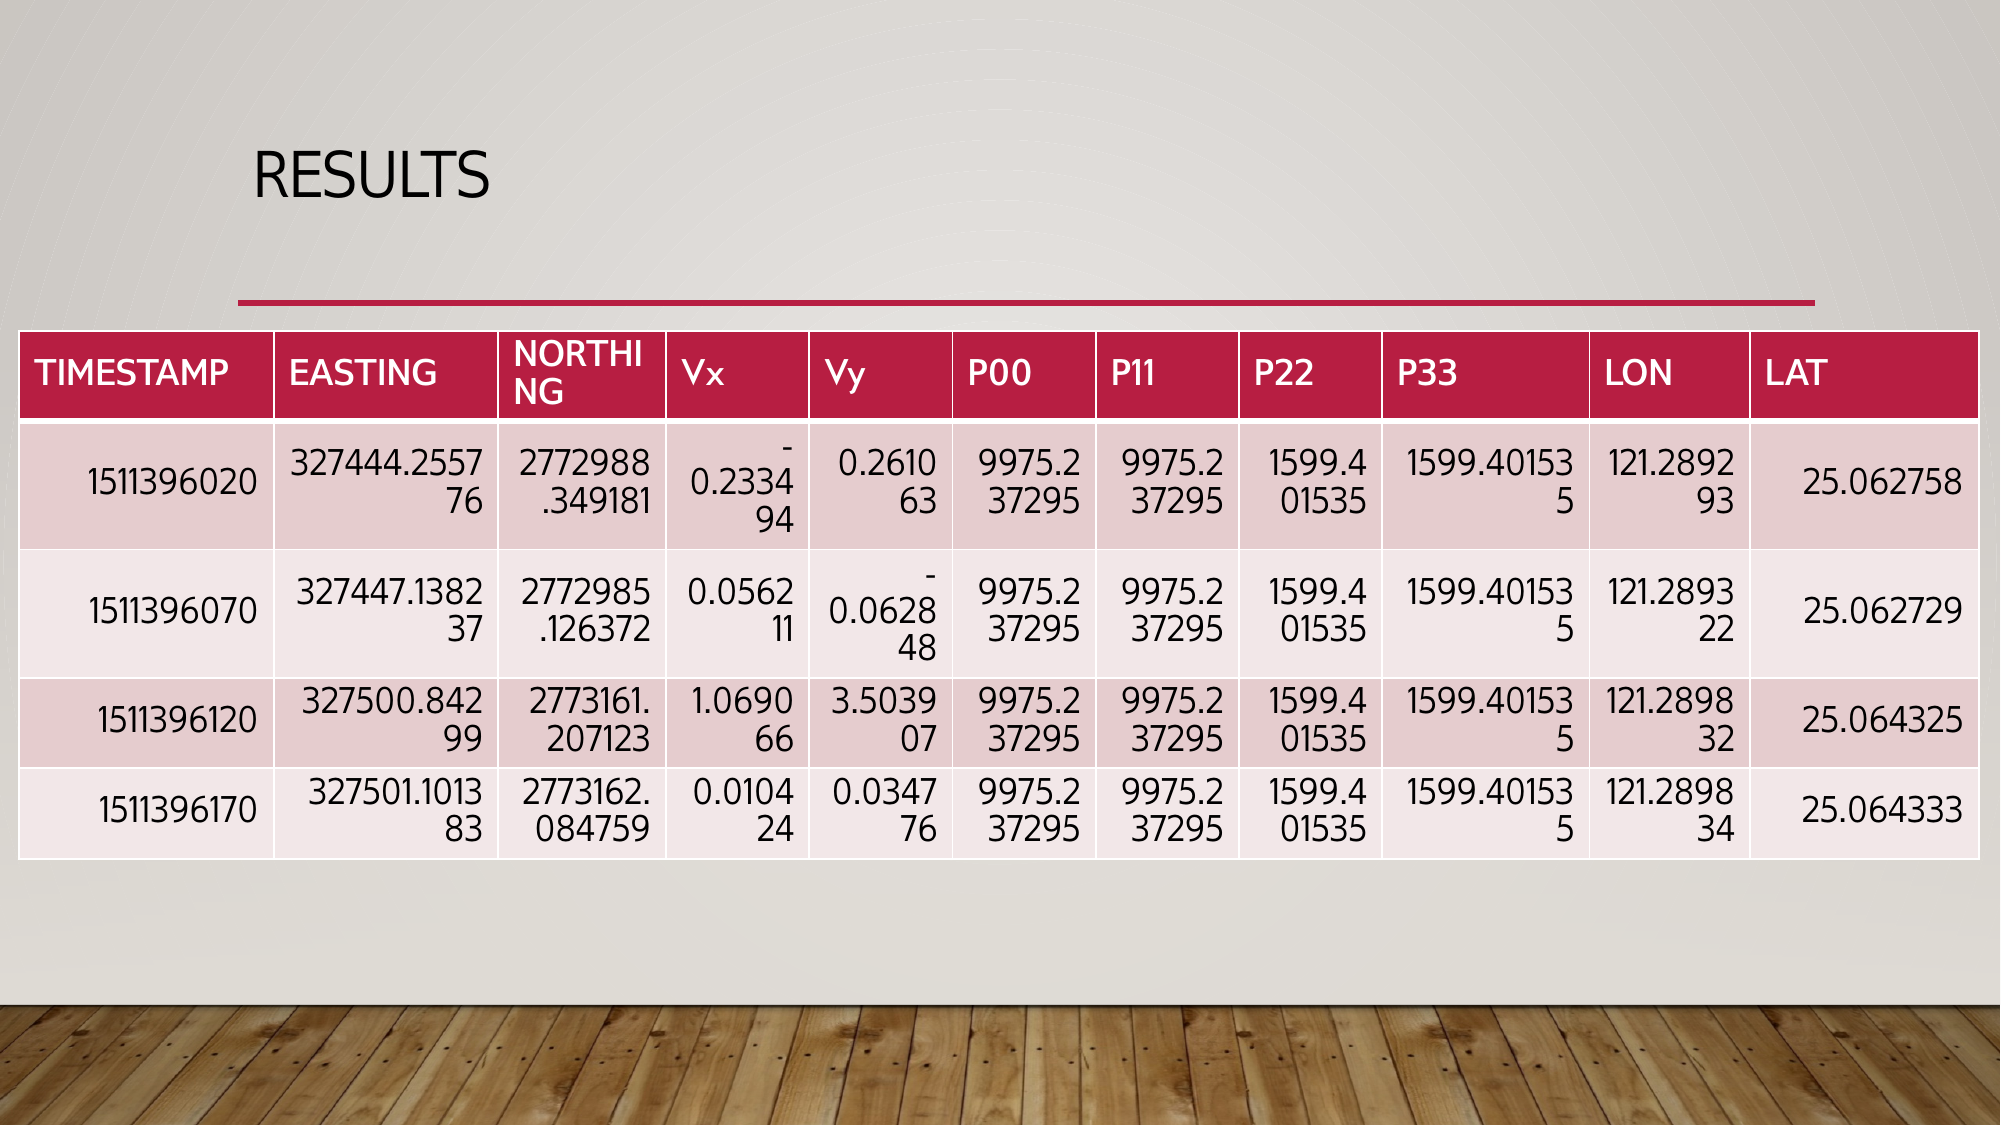

# results
| TIMESTAMP | EASTING | NORTHING | Vx | Vy | P00 | P11 | P22 | P33 | LON | LAT |
| --- | --- | --- | --- | --- | --- | --- | --- | --- | --- | --- |
| 1511396020 | 327444.255776 | 2772988.349181 | -0.233494 | 0.261063 | 9975.237295 | 9975.237295 | 1599.401535 | 1599.401535 | 121.289293 | 25.062758 |
| 1511396070 | 327447.138237 | 2772985.126372 | 0.056211 | -0.062848 | 9975.237295 | 9975.237295 | 1599.401535 | 1599.401535 | 121.289322 | 25.062729 |
| 1511396120 | 327500.84299 | 2773161.207123 | 1.069066 | 3.503907 | 9975.237295 | 9975.237295 | 1599.401535 | 1599.401535 | 121.289832 | 25.064325 |
| 1511396170 | 327501.101383 | 2773162.084759 | 0.010424 | 0.034776 | 9975.237295 | 9975.237295 | 1599.401535 | 1599.401535 | 121.289834 | 25.064333 |